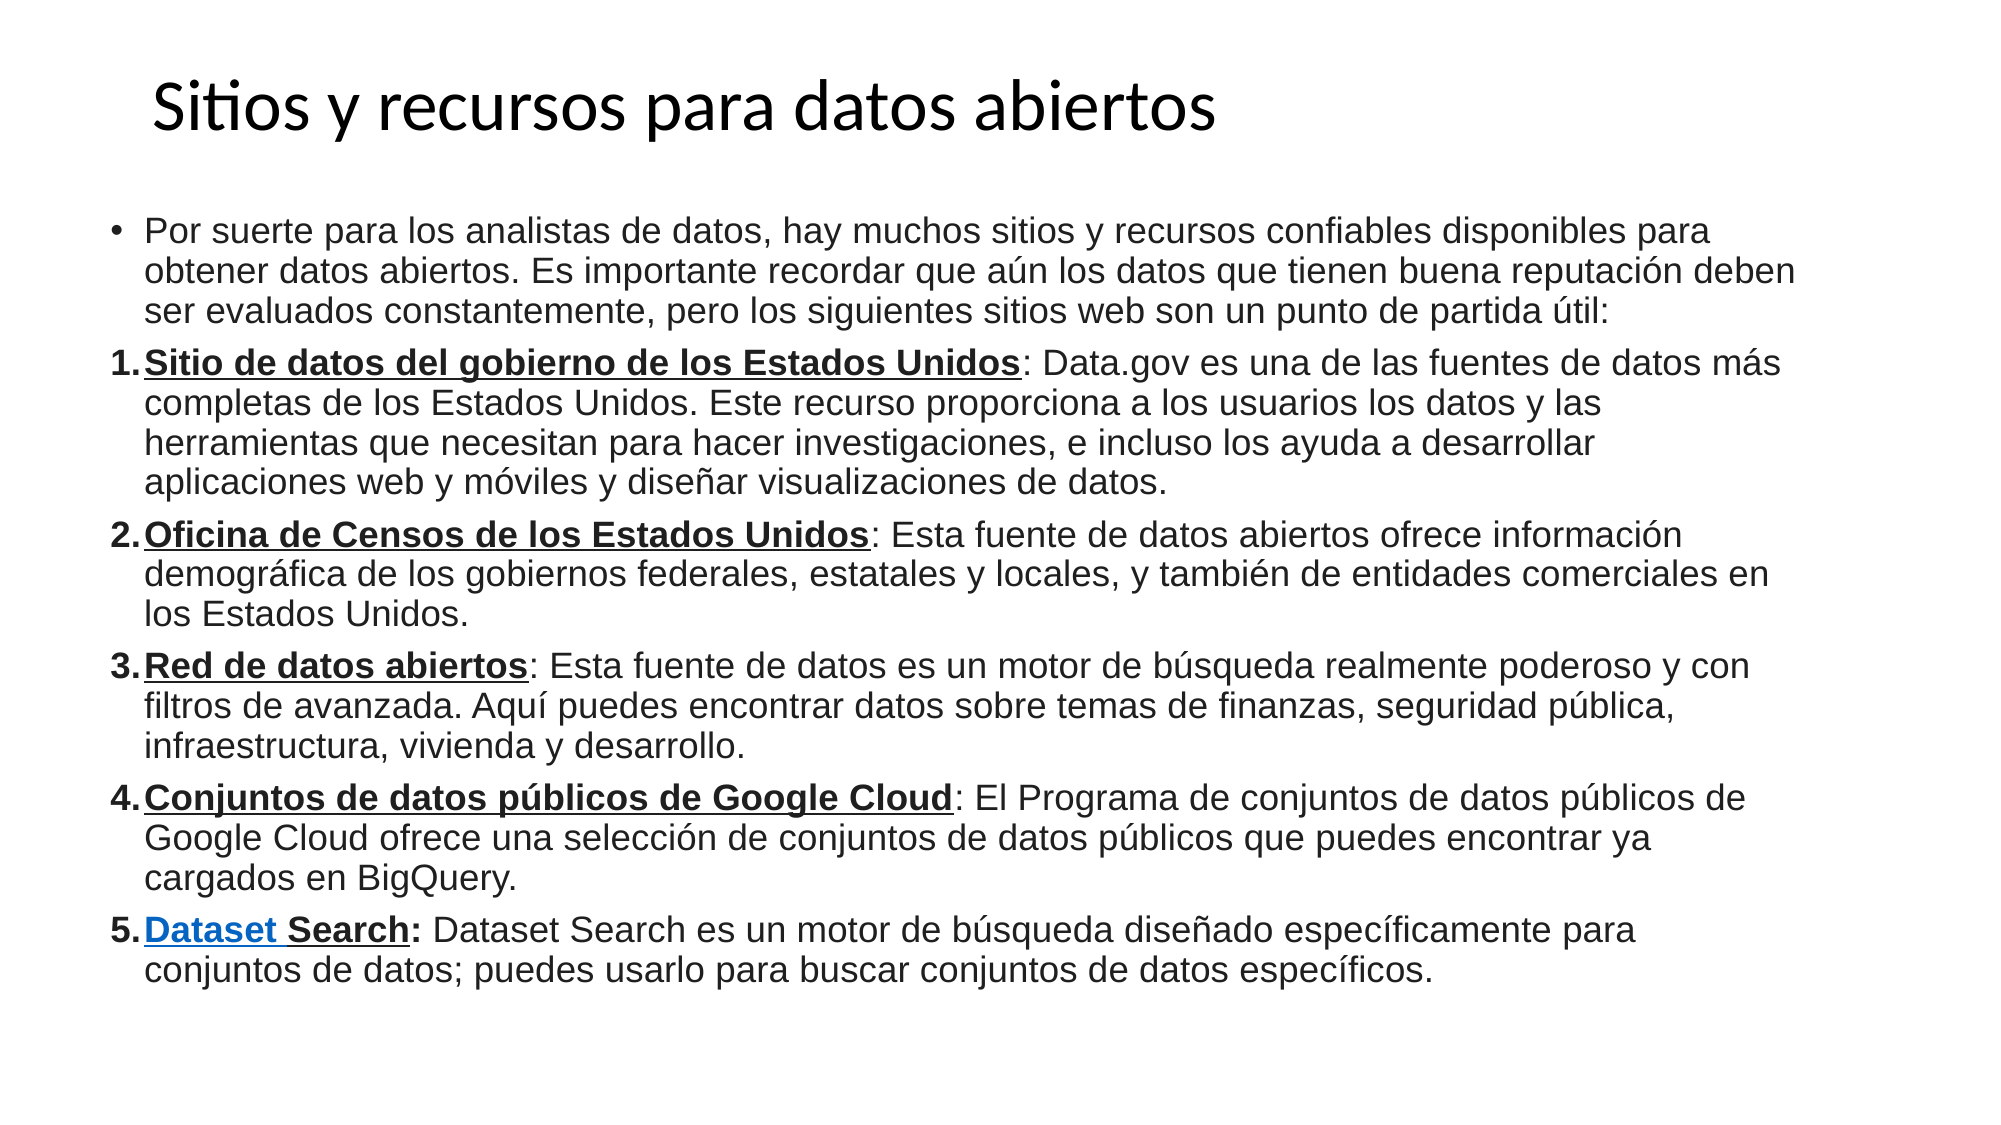

# Sitios y recursos para datos abiertos
Por suerte para los analistas de datos, hay muchos sitios y recursos confiables disponibles para obtener datos abiertos. Es importante recordar que aún los datos que tienen buena reputación deben ser evaluados constantemente, pero los siguientes sitios web son un punto de partida útil:
Sitio de datos del gobierno de los Estados Unidos: Data.gov es una de las fuentes de datos más completas de los Estados Unidos. Este recurso proporciona a los usuarios los datos y las herramientas que necesitan para hacer investigaciones, e incluso los ayuda a desarrollar aplicaciones web y móviles y diseñar visualizaciones de datos.
Oficina de Censos de los Estados Unidos: Esta fuente de datos abiertos ofrece información demográfica de los gobiernos federales, estatales y locales, y también de entidades comerciales en los Estados Unidos.
Red de datos abiertos: Esta fuente de datos es un motor de búsqueda realmente poderoso y con filtros de avanzada. Aquí puedes encontrar datos sobre temas de finanzas, seguridad pública, infraestructura, vivienda y desarrollo.
Conjuntos de datos públicos de Google Cloud: El Programa de conjuntos de datos públicos de Google Cloud ofrece una selección de conjuntos de datos públicos que puedes encontrar ya cargados en BigQuery.
Dataset Search: Dataset Search es un motor de búsqueda diseñado específicamente para conjuntos de datos; puedes usarlo para buscar conjuntos de datos específicos.